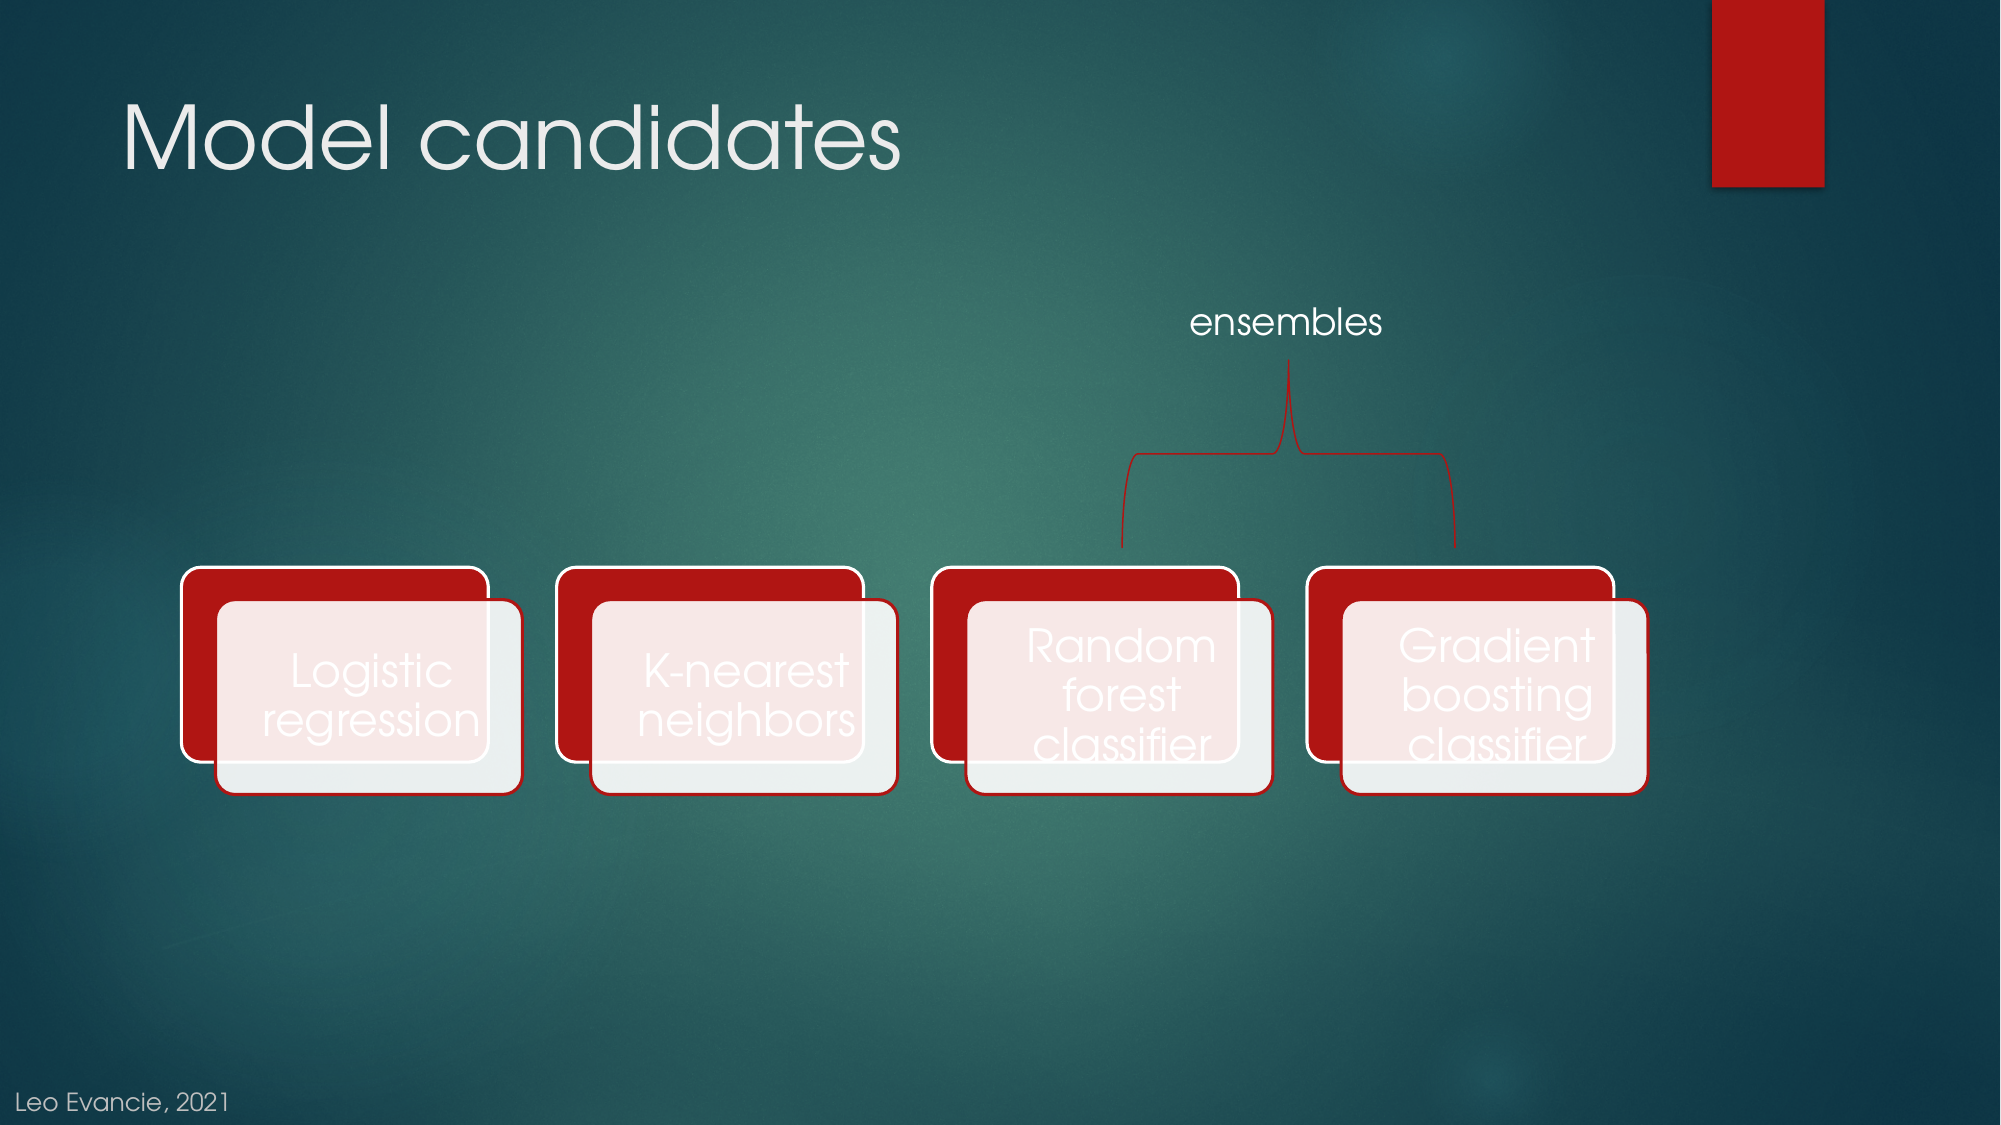

# Model candidates

ensembles
Logistic regression
K-nearest neighbors
Random forest classifier
Gradient boosting classifier
Leo Evancie, 2021